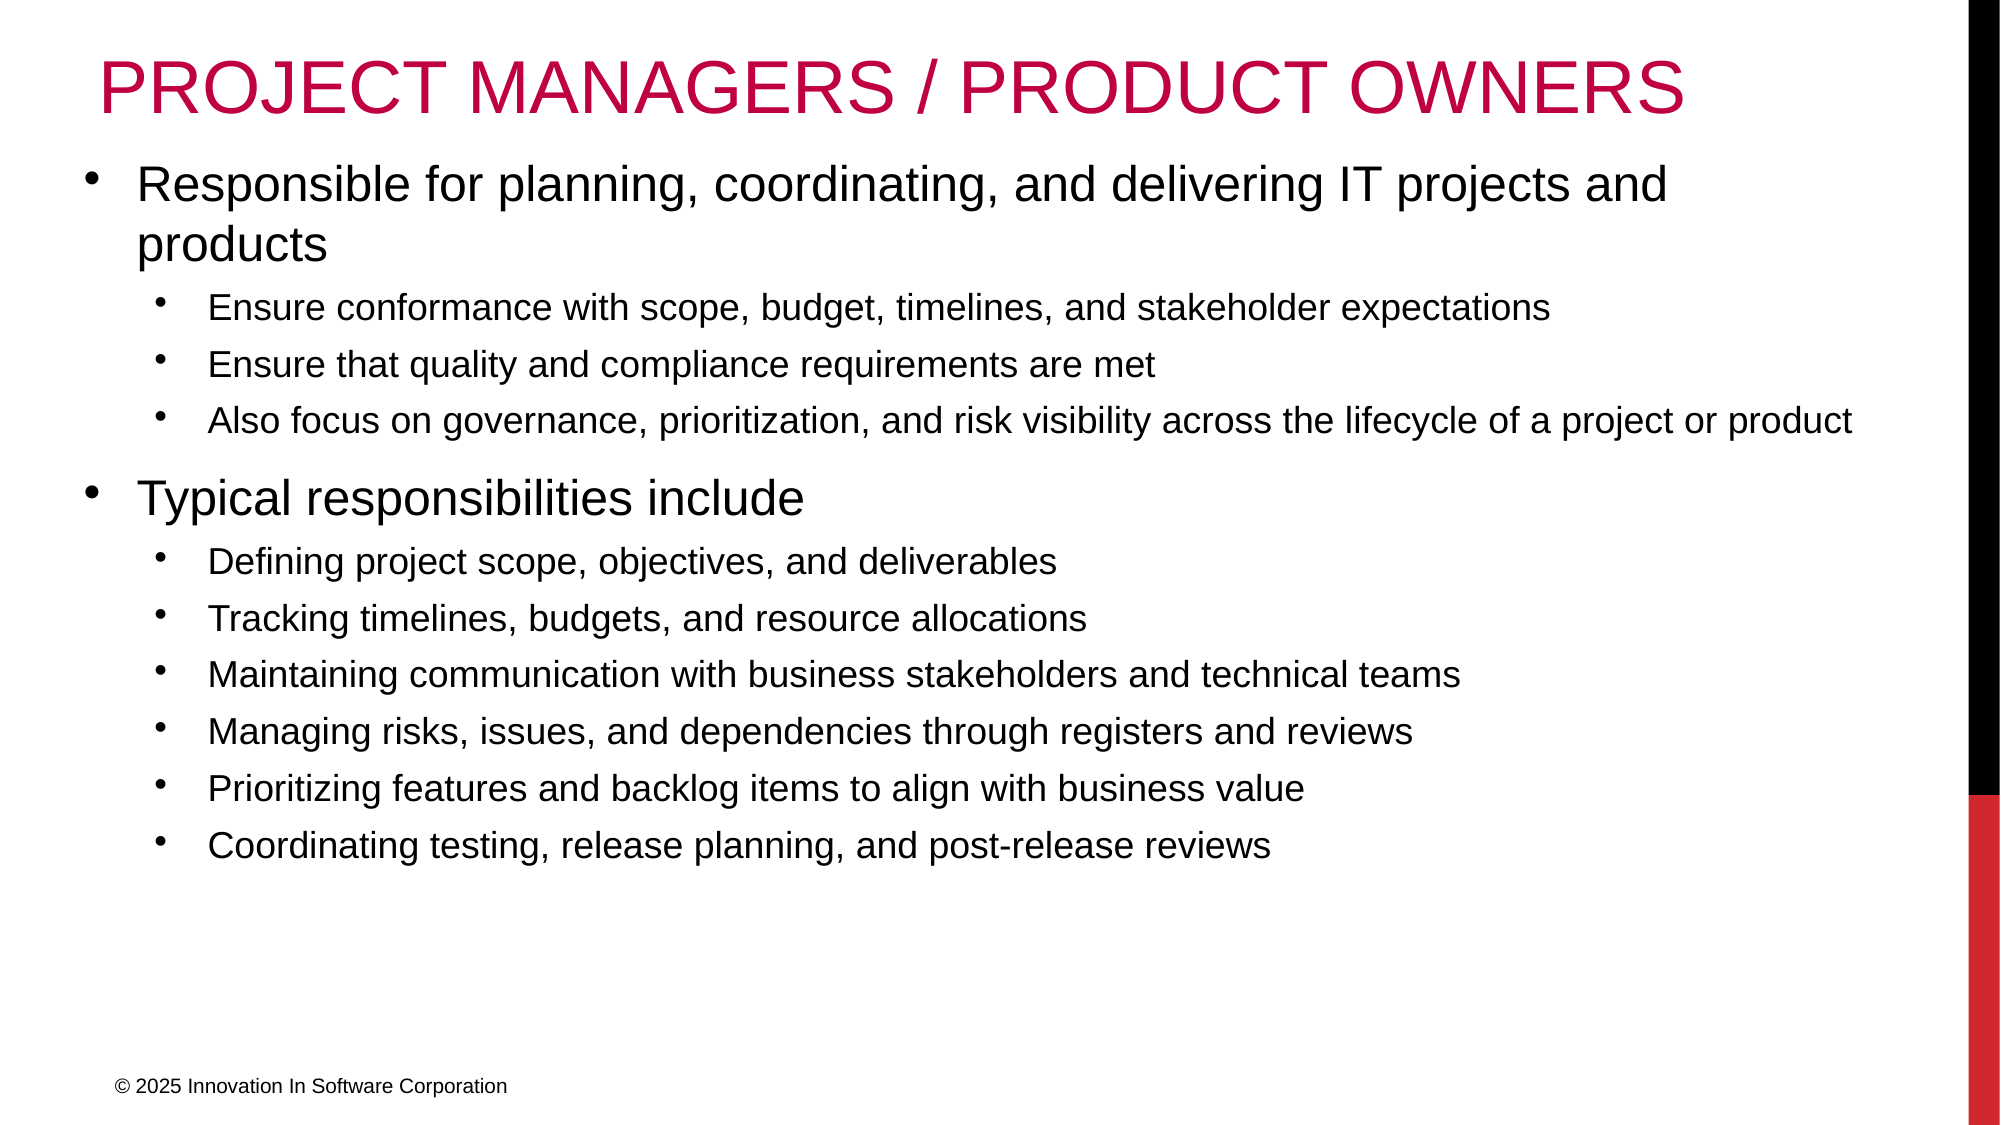

# Project Managers / Product Owners
Responsible for planning, coordinating, and delivering IT projects and products
Ensure conformance with scope, budget, timelines, and stakeholder expectations
Ensure that quality and compliance requirements are met
Also focus on governance, prioritization, and risk visibility across the lifecycle of a project or product
Typical responsibilities include
Defining project scope, objectives, and deliverables
Tracking timelines, budgets, and resource allocations
Maintaining communication with business stakeholders and technical teams
Managing risks, issues, and dependencies through registers and reviews
Prioritizing features and backlog items to align with business value
Coordinating testing, release planning, and post-release reviews
© 2025 Innovation In Software Corporation